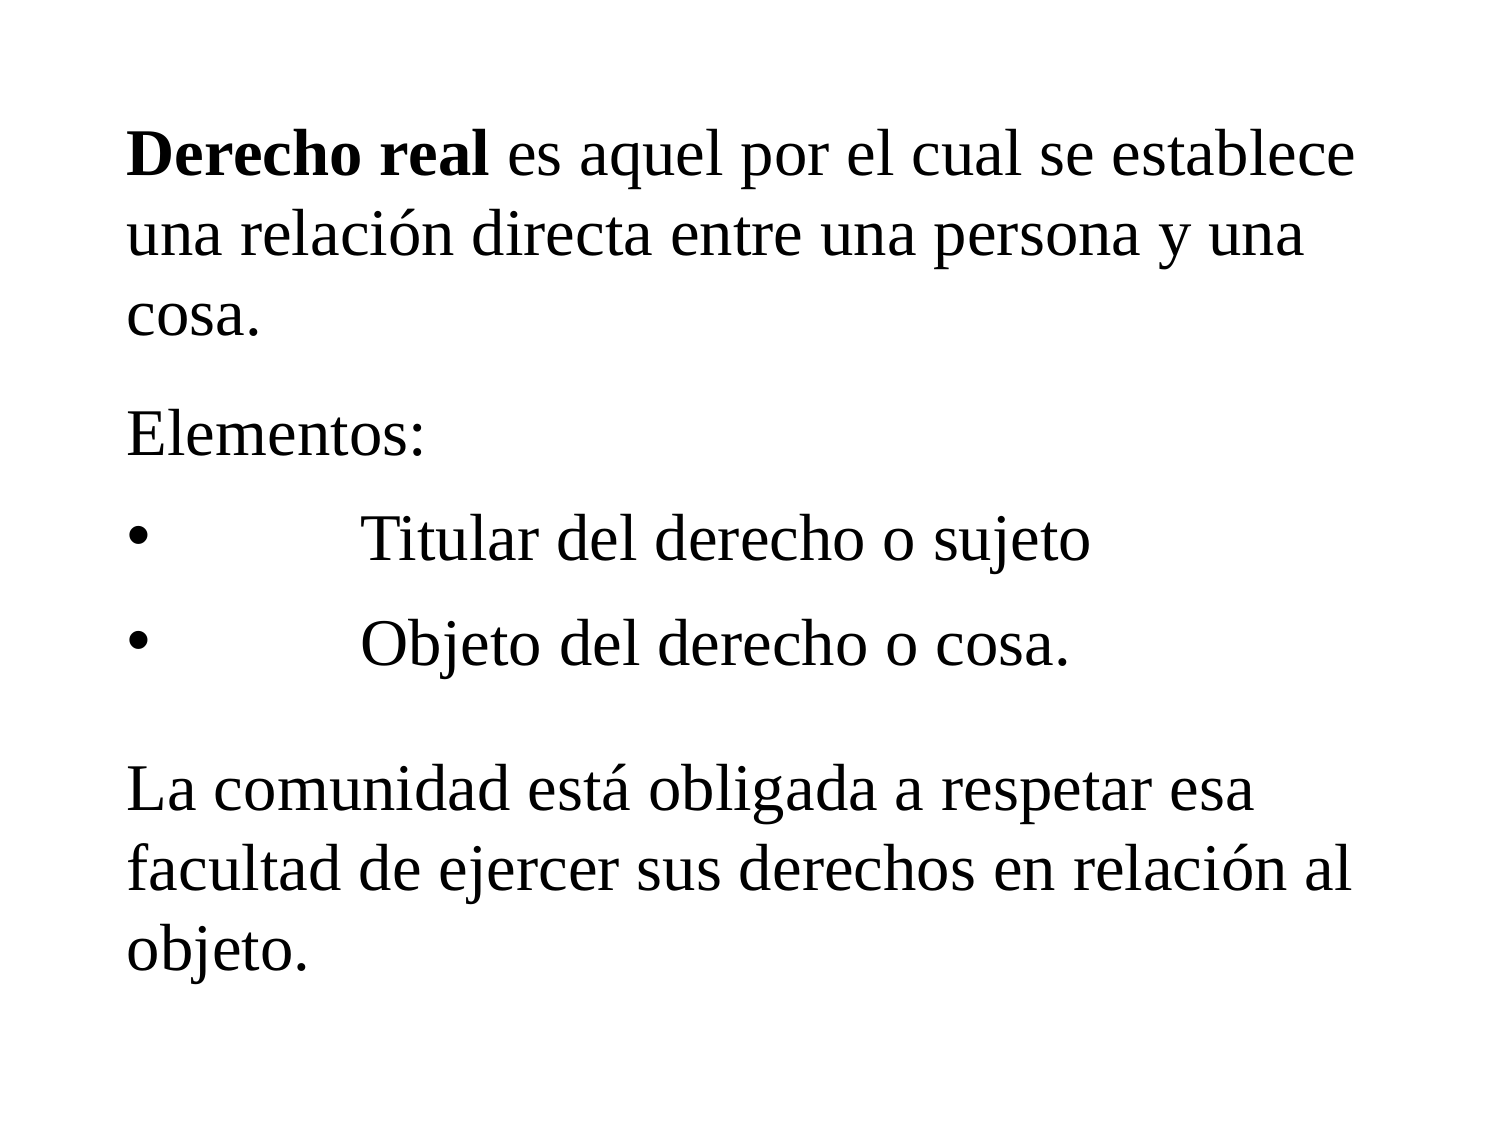

Derecho real es aquel por el cual se establece una relación directa entre una persona y una cosa.

Elementos:
	     Titular del derecho o sujeto
	     Objeto del derecho o cosa.

La comunidad está obligada a respetar esa facultad de ejercer sus derechos en relación al objeto.